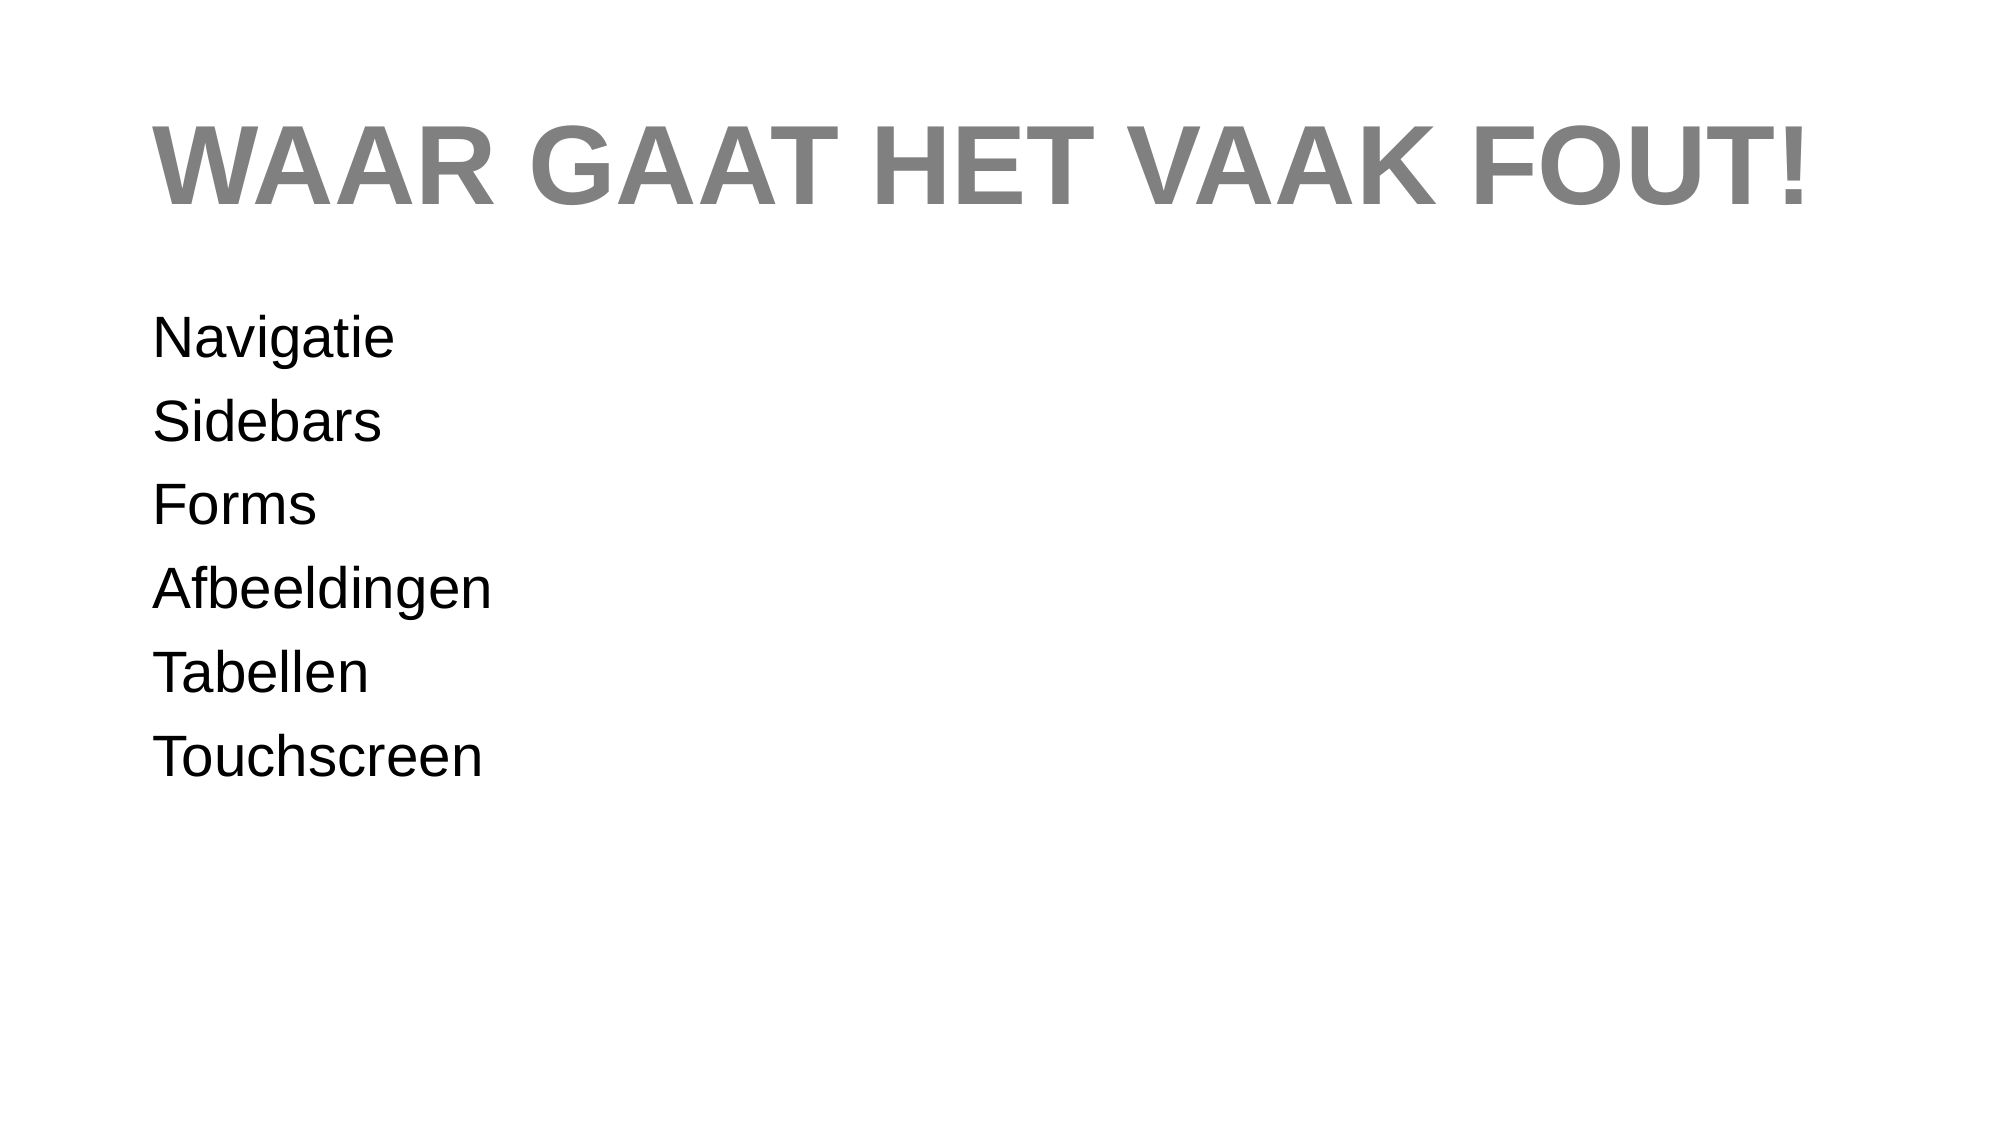

# WAAR GAAT HET VAAK FOUT!
Navigatie
Sidebars
Forms
Afbeeldingen
Tabellen
Touchscreen